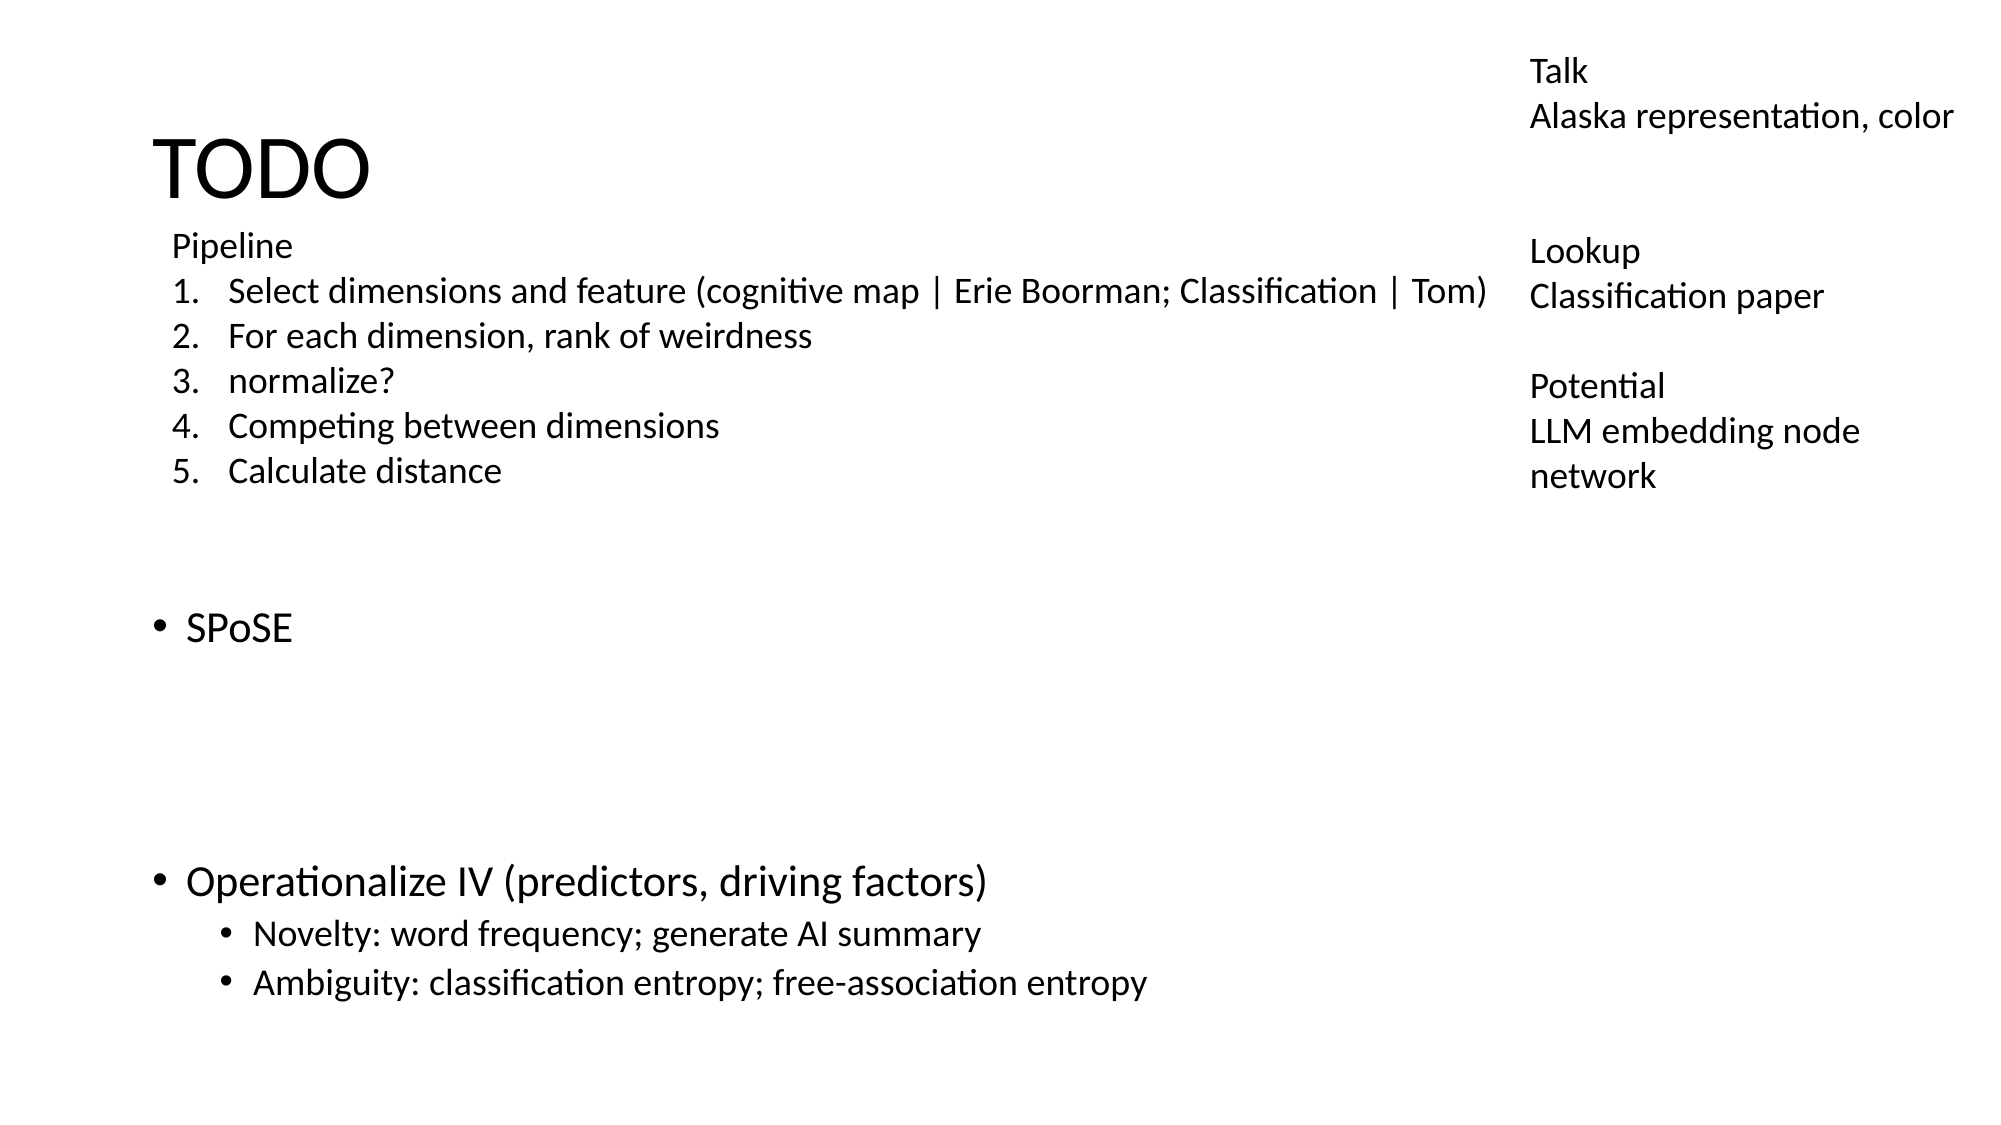

Talk
Alaska representation, color

Lookup
Classification paper

Potential
LLM embedding node
network

# TODO
Pipeline
Select dimensions and feature (cognitive map | Erie Boorman; Classification | Tom)
For each dimension, rank of weirdness
normalize?
Competing between dimensions
Calculate distance

SPoSE

Operationalize IV (predictors, driving factors)
Novelty: word frequency; generate AI summary
Ambiguity: classification entropy; free-association entropy